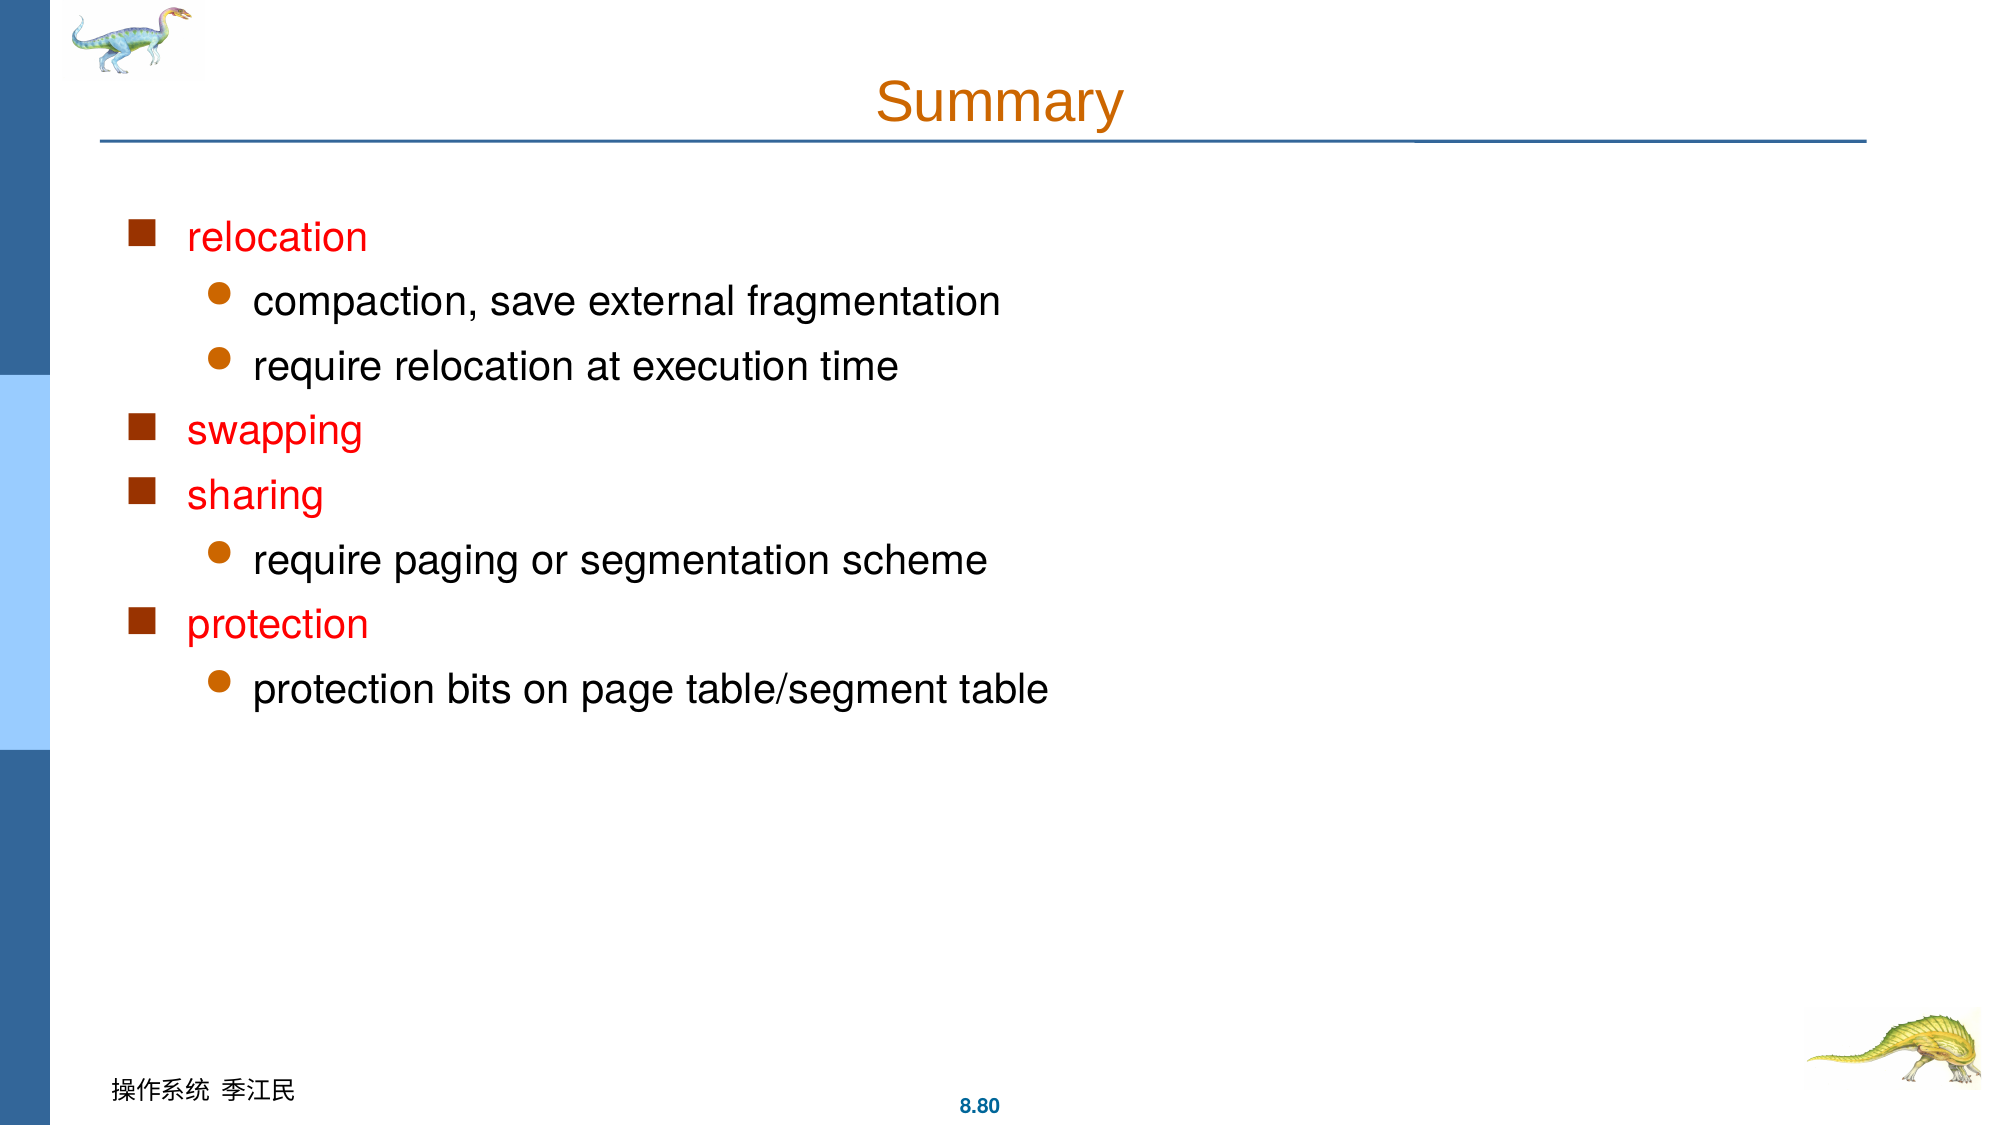

# Summary
relocation
compaction, save external fragmentation
require relocation at execution time
swapping
sharing
require paging or segmentation scheme
protection
protection bits on page table/segment table